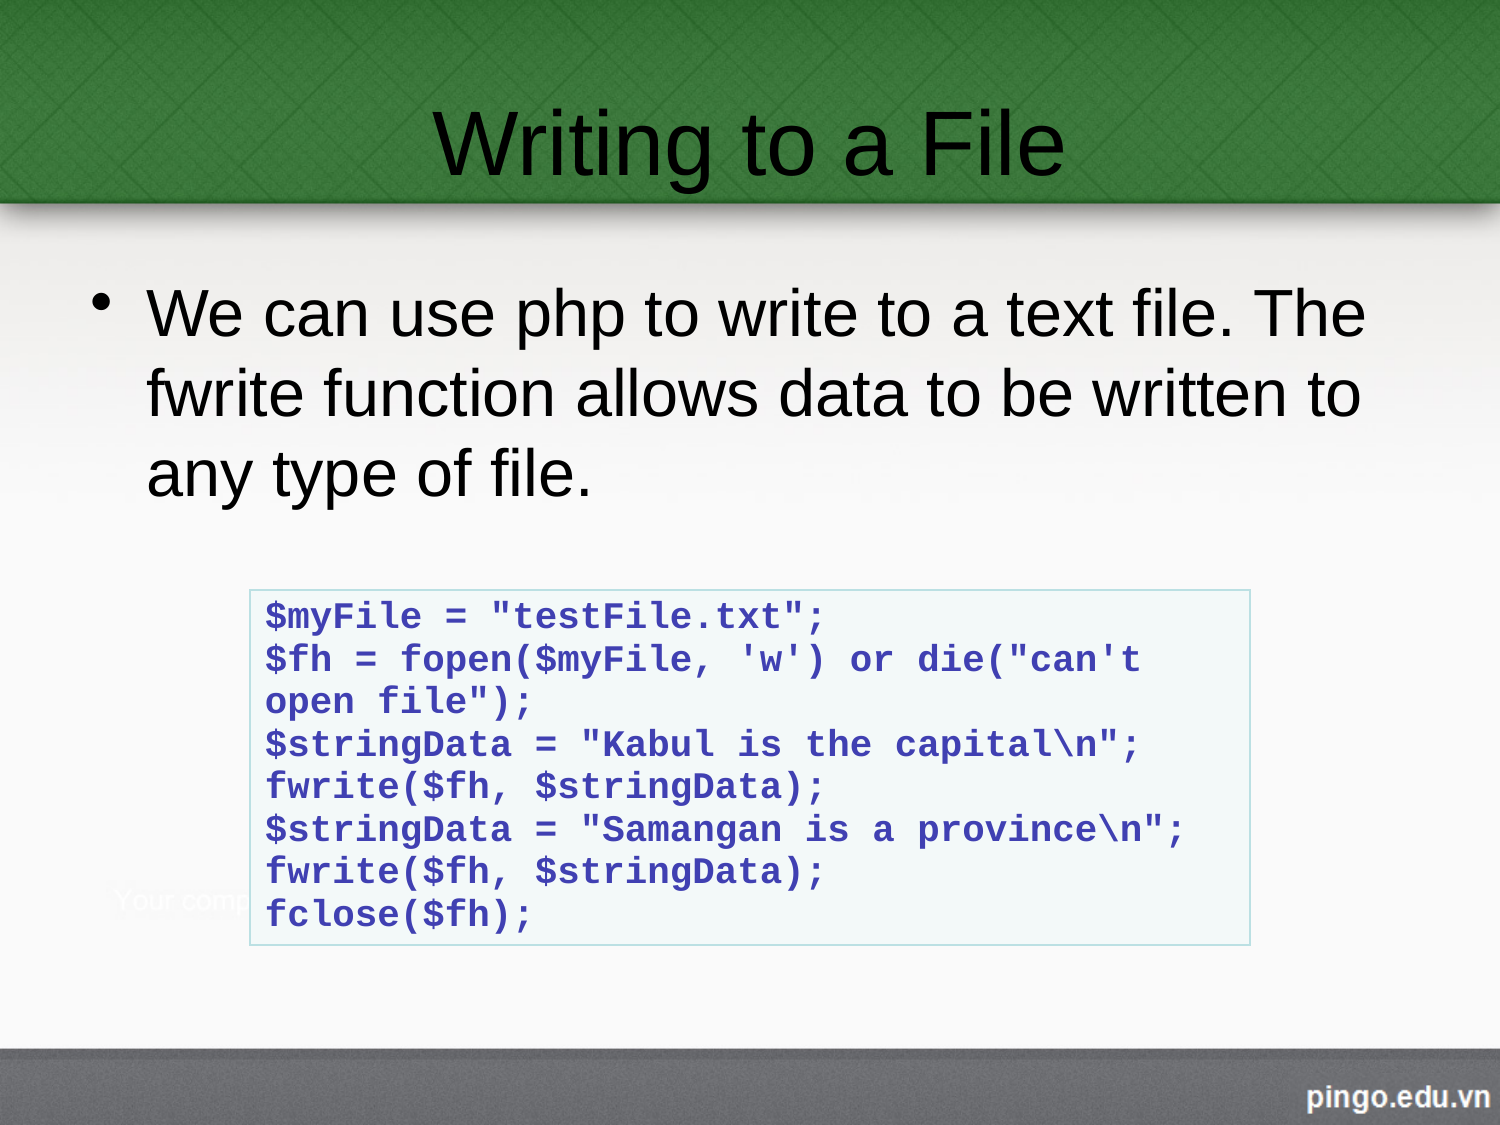

# Writing to a File
We can use php to write to a text file. The fwrite function allows data to be written to any type of file.

| $myFile = "testFile.txt"; $fh = fopen($myFile, 'w') or die("can't open file"); $stringData = "Kabul is the capital\n"; fwrite($fh, $stringData); $stringData = "Samangan is a province\n"; fwrite($fh, $stringData); fclose($fh); |
| --- |